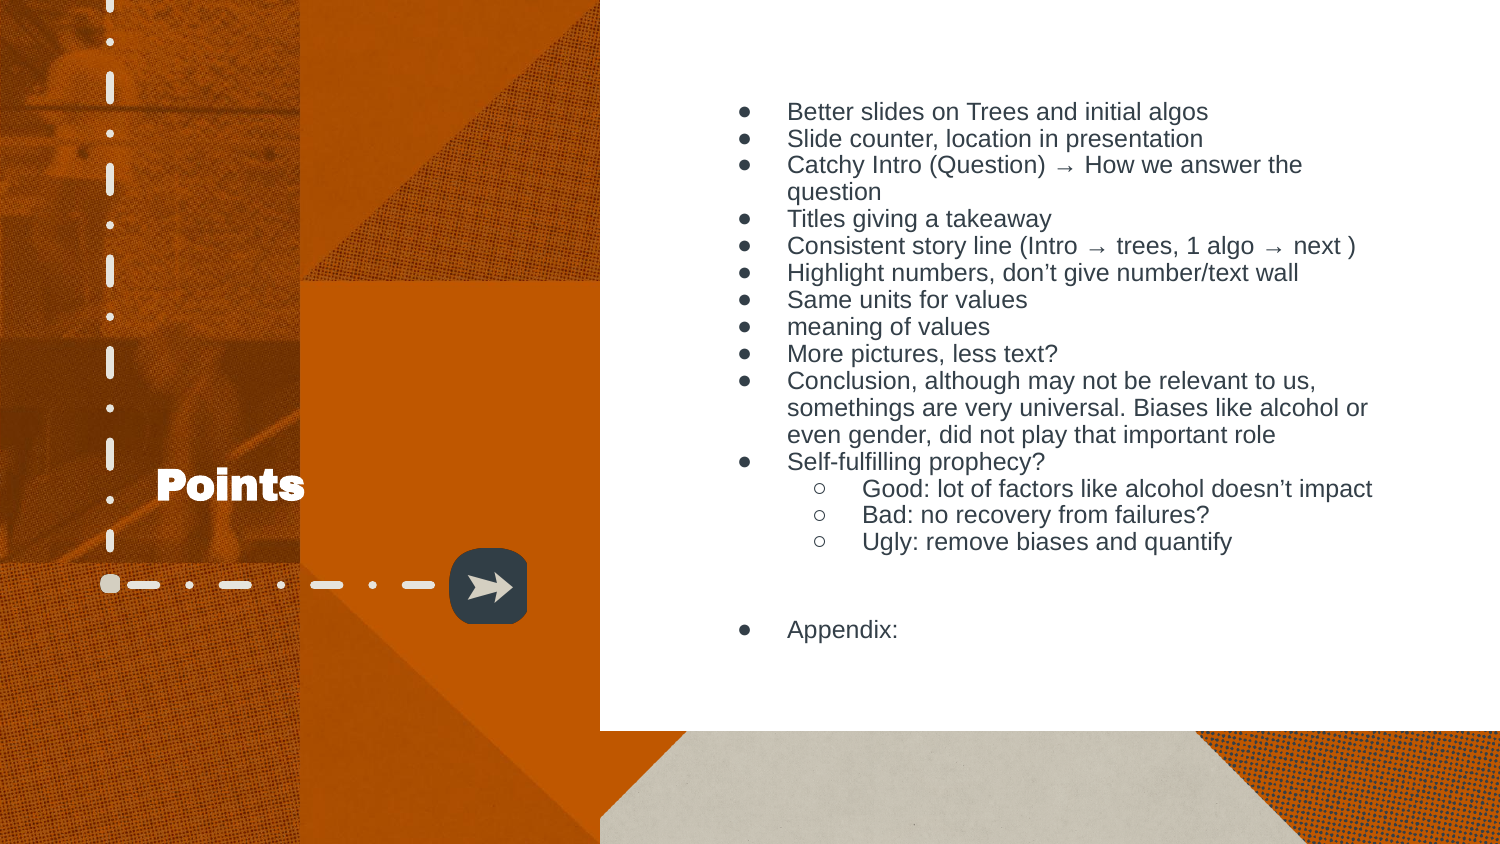

# Points
Better slides on Trees and initial algos
Slide counter, location in presentation
Catchy Intro (Question) → How we answer the question
Titles giving a takeaway
Consistent story line (Intro → trees, 1 algo → next )
Highlight numbers, don’t give number/text wall
Same units for values
meaning of values
More pictures, less text?
Conclusion, although may not be relevant to us, somethings are very universal. Biases like alcohol or even gender, did not play that important role
Self-fulfilling prophecy?
Good: lot of factors like alcohol doesn’t impact
Bad: no recovery from failures?
Ugly: remove biases and quantify

Appendix: